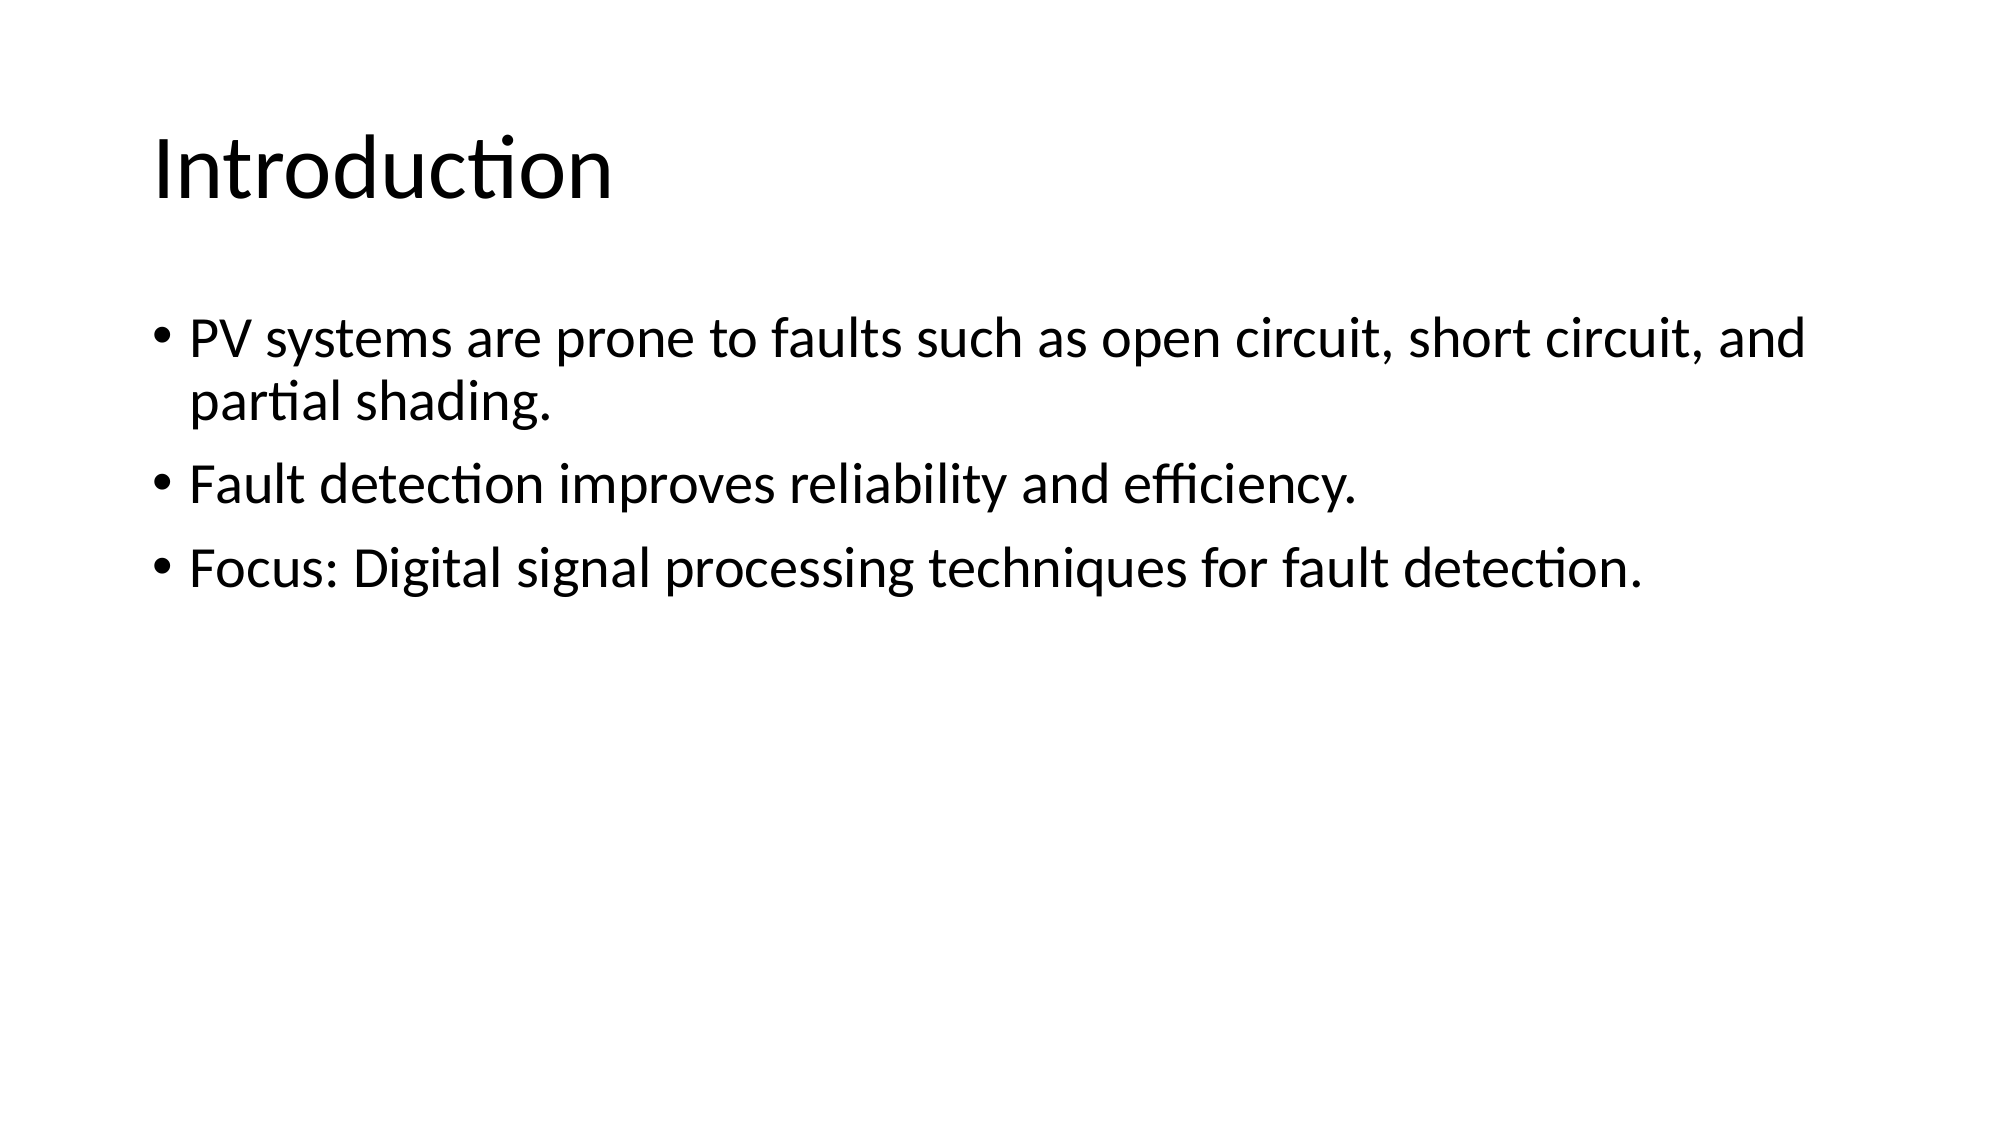

# Introduction
PV systems are prone to faults such as open circuit, short circuit, and partial shading.
Fault detection improves reliability and efficiency.
Focus: Digital signal processing techniques for fault detection.